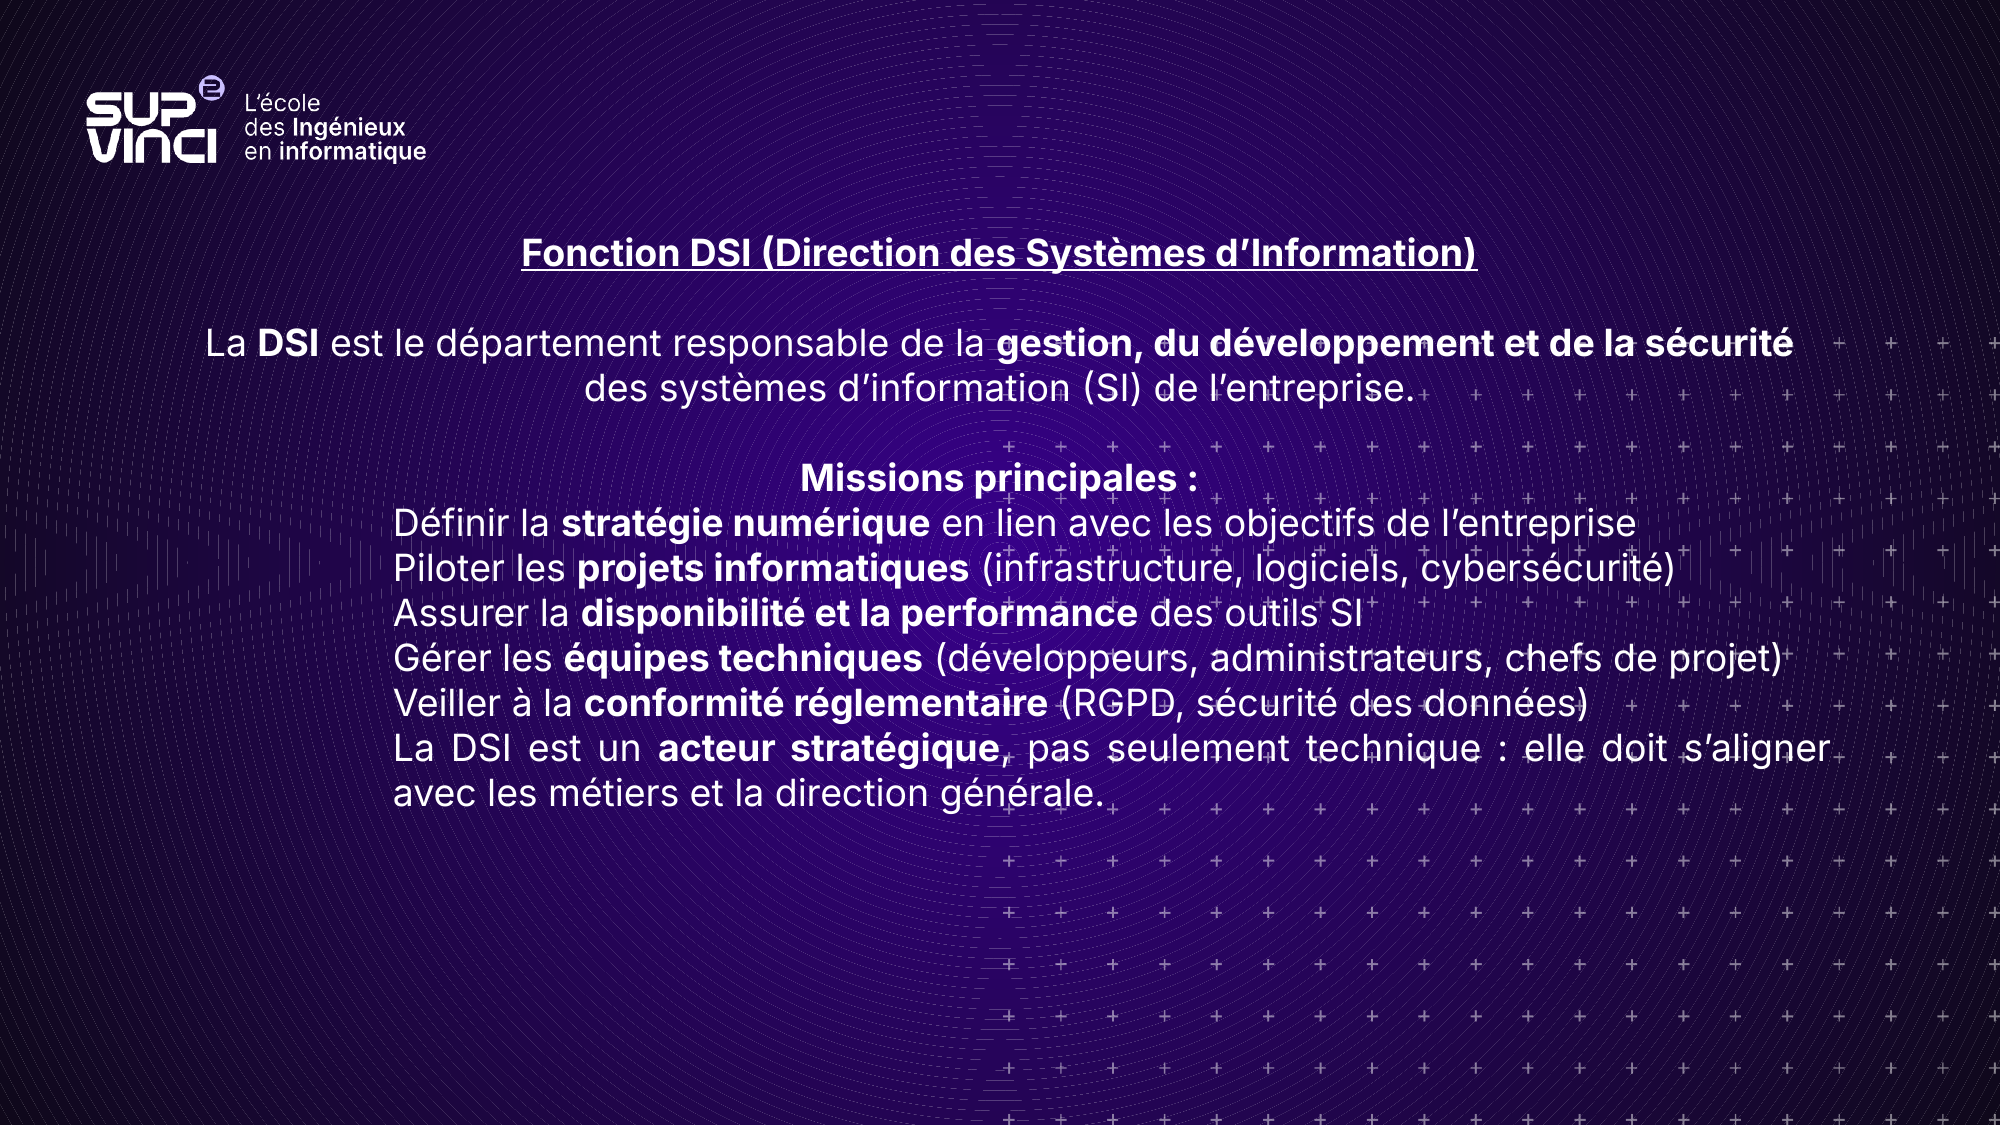

Fonction DSI (Direction des Systèmes d’Information)

La DSI est le département responsable de la gestion, du développement et de la sécurité des systèmes d’information (SI) de l’entreprise.

Missions principales :
Définir la stratégie numérique en lien avec les objectifs de l’entreprise
Piloter les projets informatiques (infrastructure, logiciels, cybersécurité)
Assurer la disponibilité et la performance des outils SI
Gérer les équipes techniques (développeurs, administrateurs, chefs de projet)
Veiller à la conformité réglementaire (RGPD, sécurité des données)
La DSI est un acteur stratégique, pas seulement technique : elle doit s’aligner avec les métiers et la direction générale.